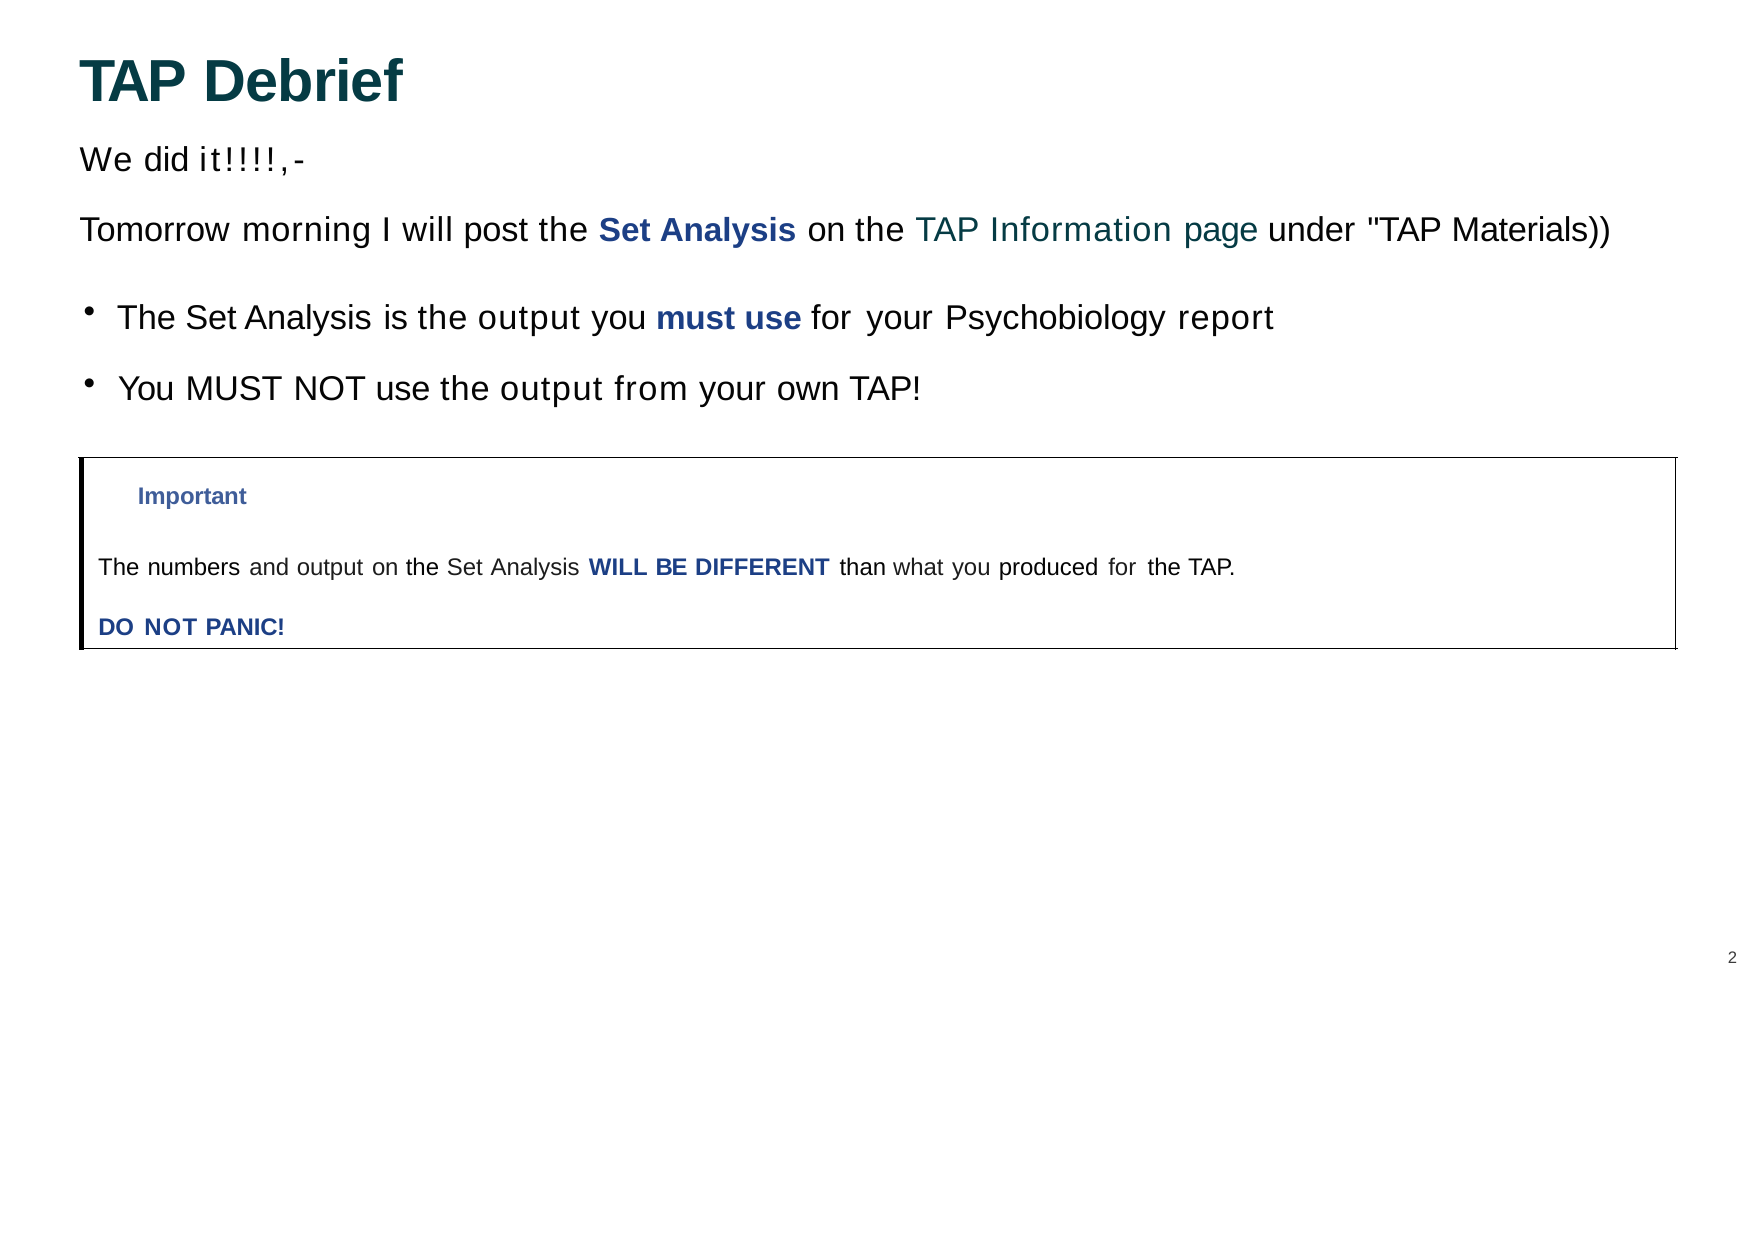

# TAP Debrief
We did it!!!!,-
Tomorrow morning I will post the Set Analysis on the TAP Information page under "TAP Materials))

The Set Analysis is the output you must use for your Psychobiology report
You MUST NOT use the output from your own TAP!

Important

The numbers and output on the Set Analysis WILL BE DIFFERENT than what you produced for the TAP.

DO NOT PANIC!

2